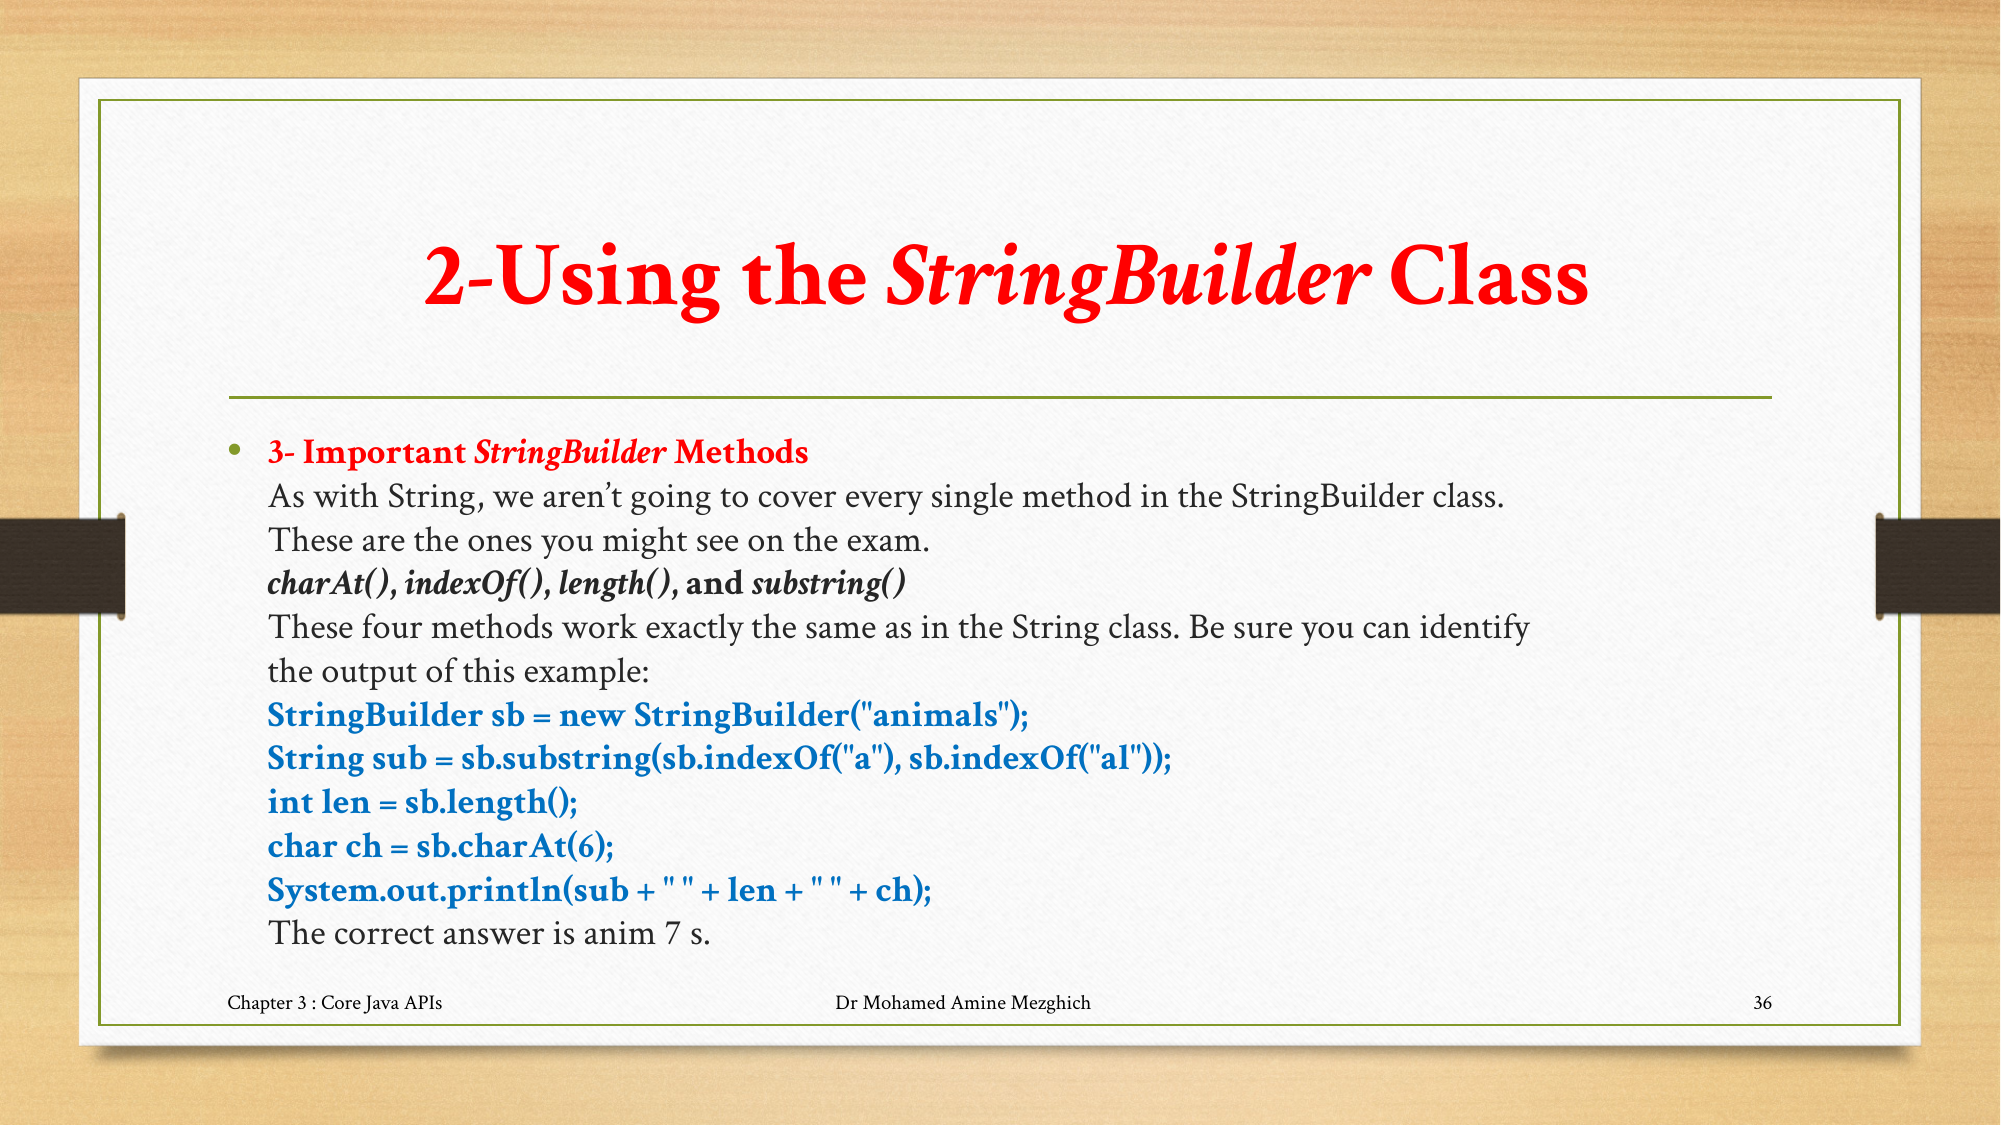

# 2-Using the StringBuilder Class
3- Important StringBuilder Methods
As with String, we aren’t going to cover every single method in the StringBuilder class.
These are the ones you might see on the exam.
charAt(), indexOf(), length(), and substring()
These four methods work exactly the same as in the String class. Be sure you can identify
the output of this example:
StringBuilder sb = new StringBuilder("animals");
String sub = sb.substring(sb.indexOf("a"), sb.indexOf("al"));
int len = sb.length();
char ch = sb.charAt(6);
System.out.println(sub + " " + len + " " + ch);
The correct answer is anim 7 s.
Chapter 3 : Core Java APIs                                                                                   Dr Mohamed Amine Mezghich
36